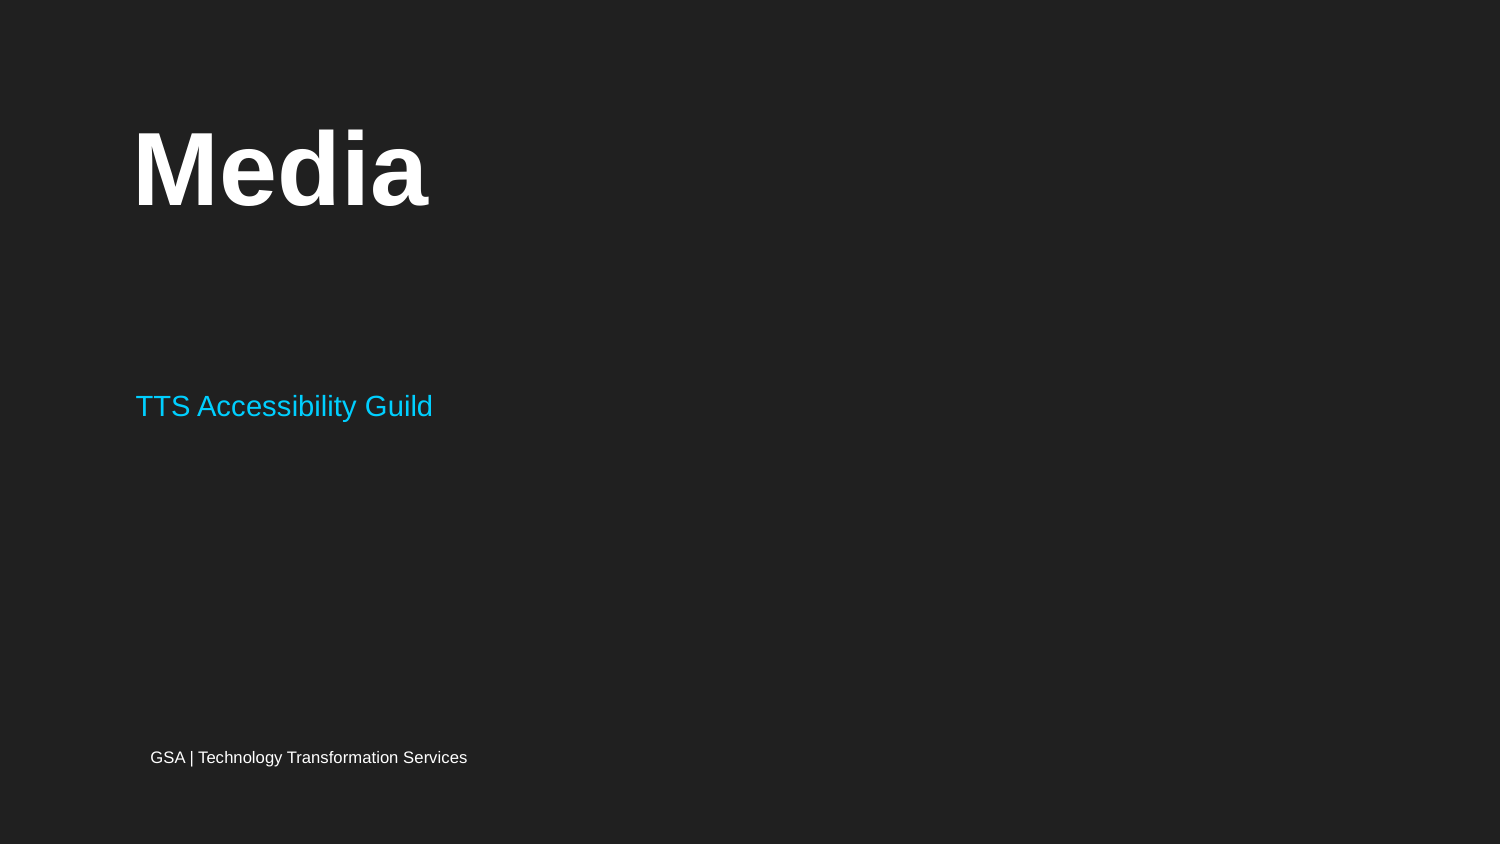

# Media
TTS Accessibility Guild
GSA | Technology Transformation Services